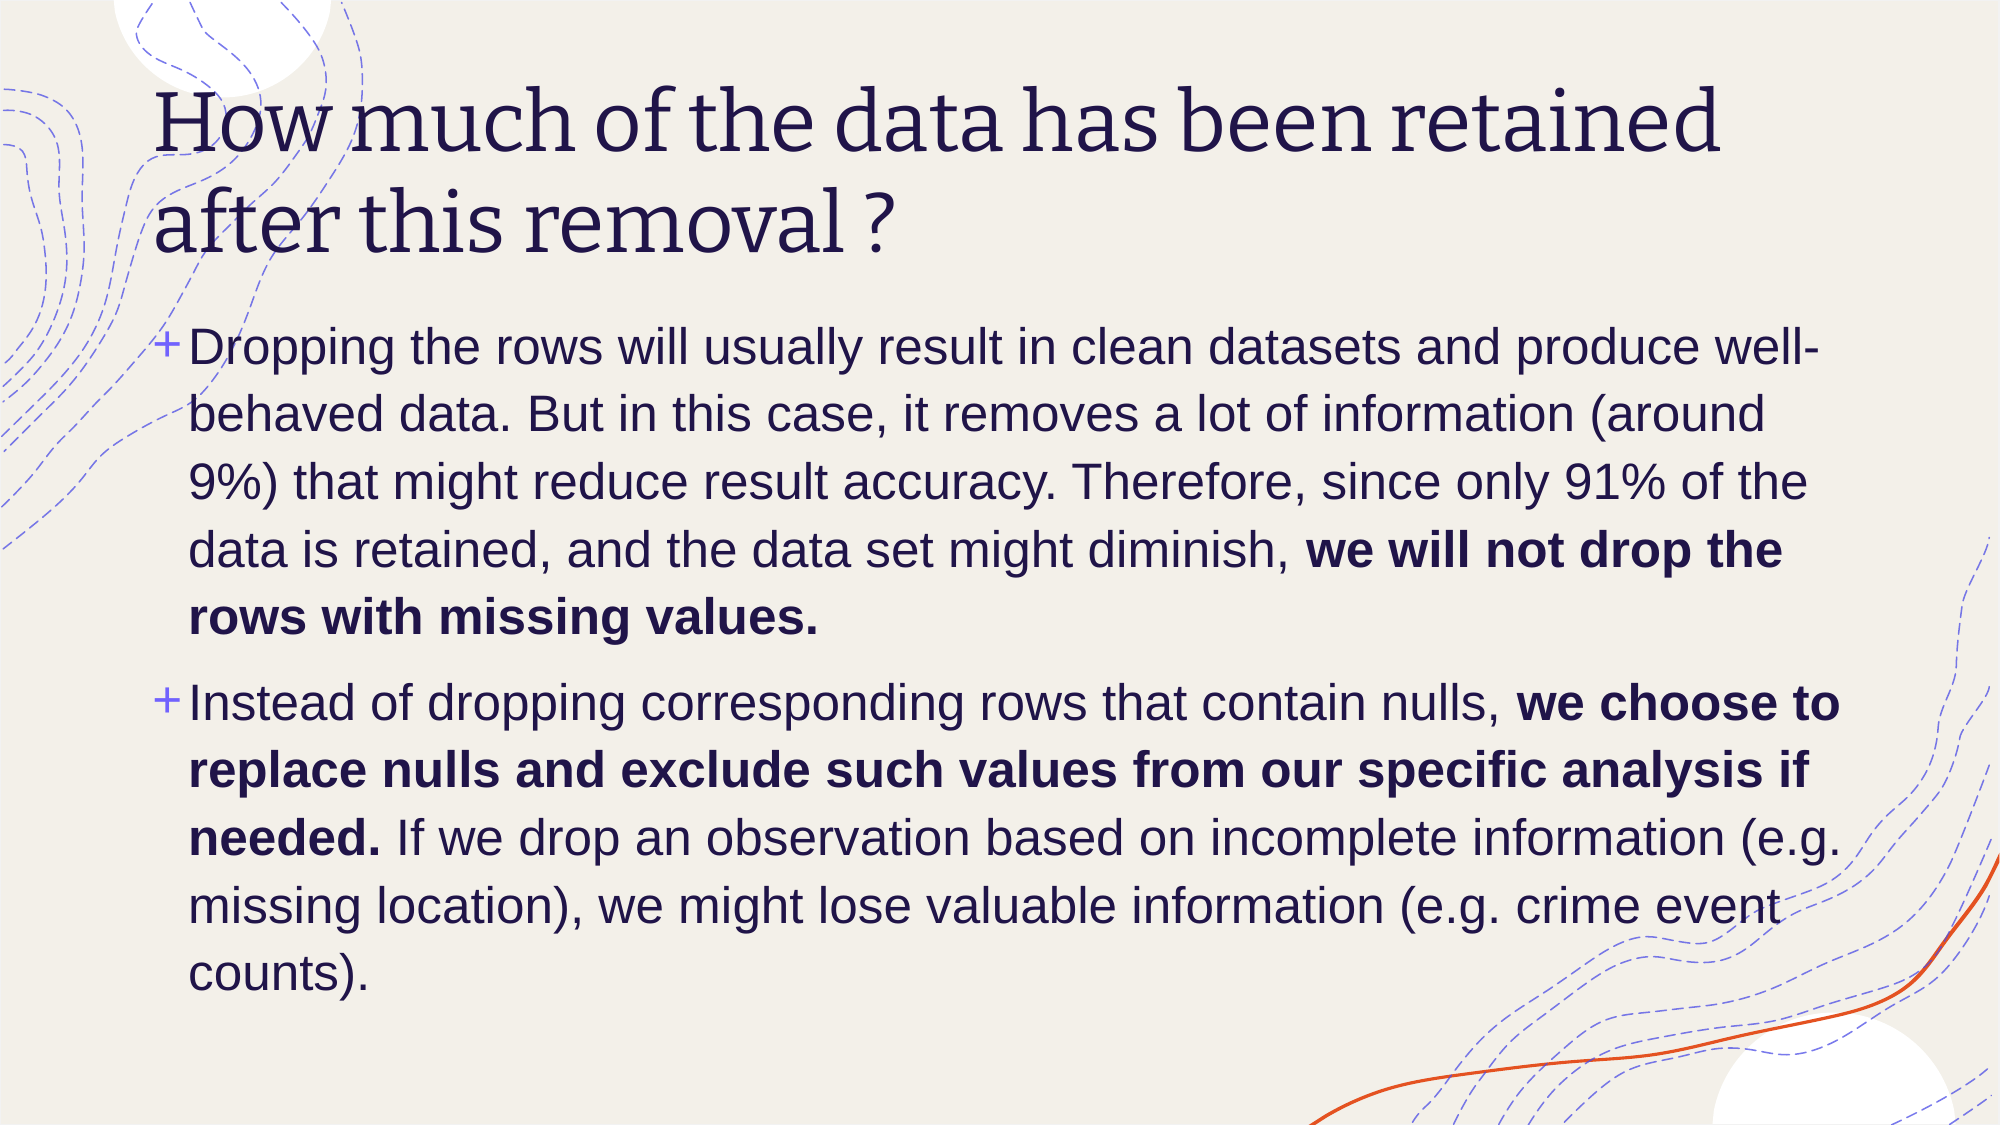

# How much of the data has been retained after this removal ?
Dropping the rows will usually result in clean datasets and produce well-behaved data. But in this case, it removes a lot of information (around 9%) that might reduce result accuracy. Therefore, since only 91% of the data is retained, and the data set might diminish, we will not drop the rows with missing values.
Instead of dropping corresponding rows that contain nulls, we choose to replace nulls and exclude such values from our specific analysis if needed. If we drop an observation based on incomplete information (e.g. missing location), we might lose valuable information (e.g. crime event counts).